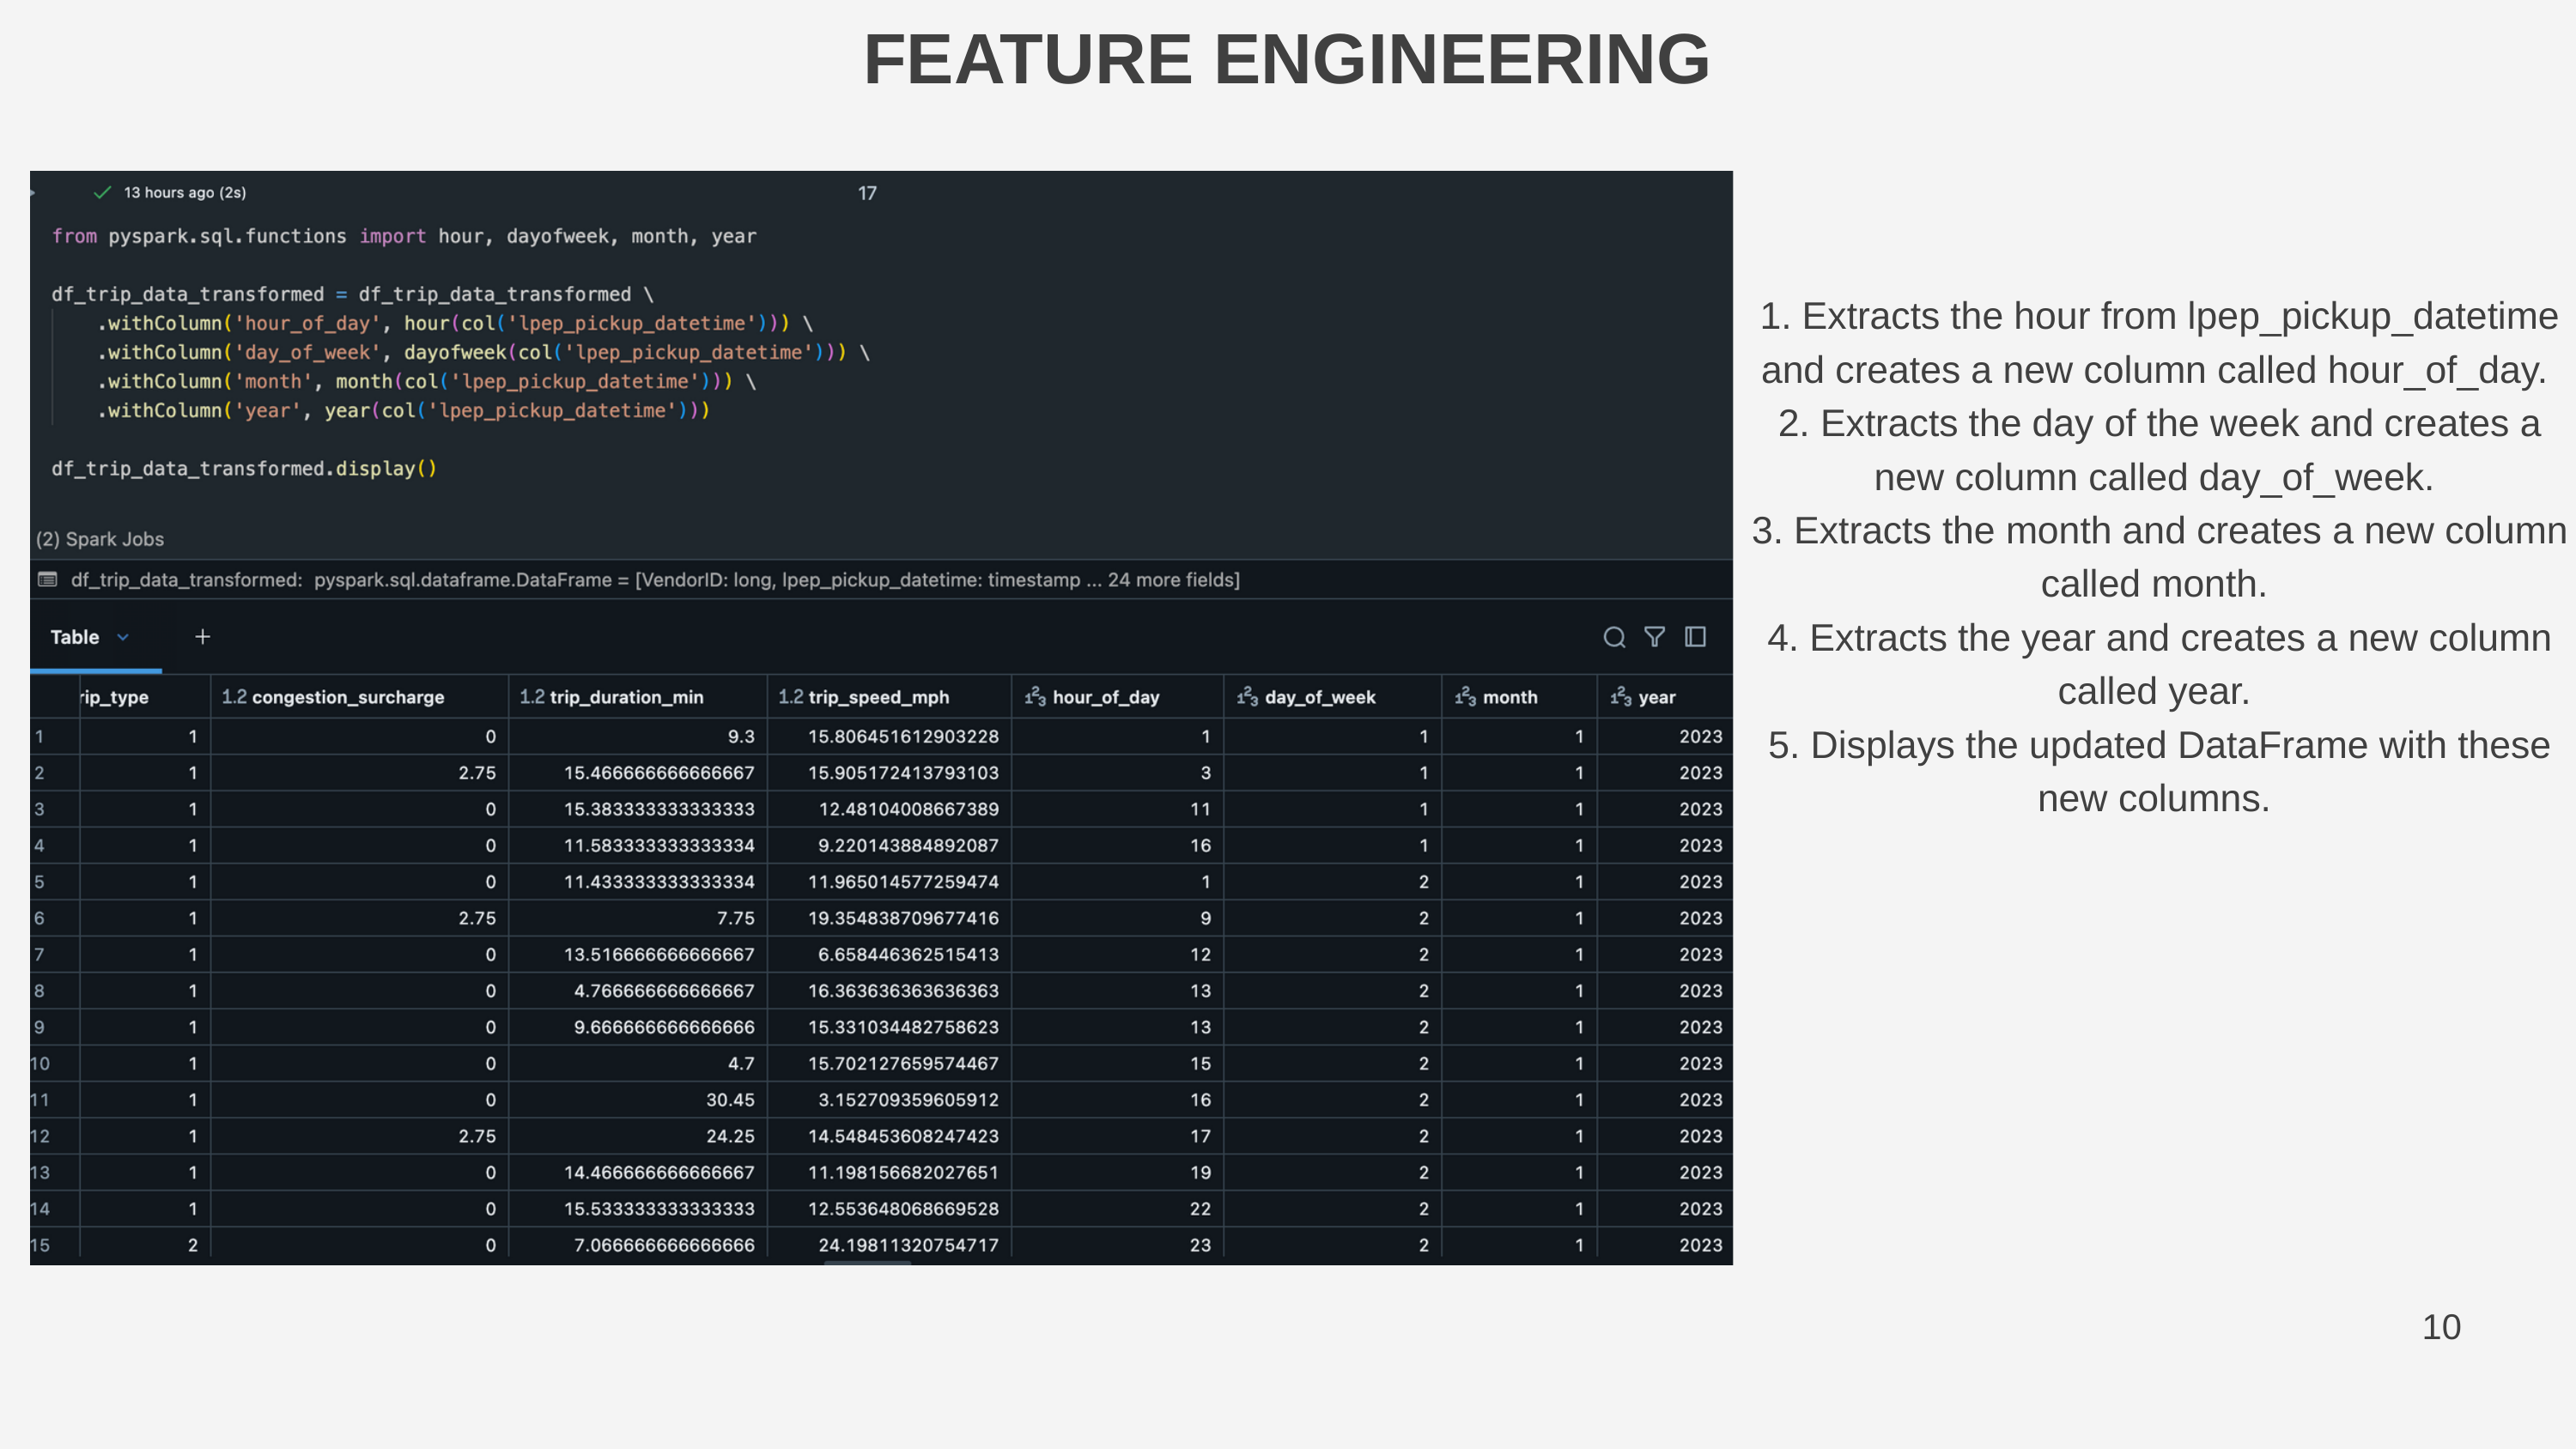

FEATURE ENGINEERING

 1. Extracts the hour from lpep_pickup_datetime and creates a new column called hour_of_day.
 2. Extracts the day of the week and creates a new column called day_of_week.
 3. Extracts the month and creates a new column called month.
 4. Extracts the year and creates a new column called year.
 5. Displays the updated DataFrame with these new columns.

10